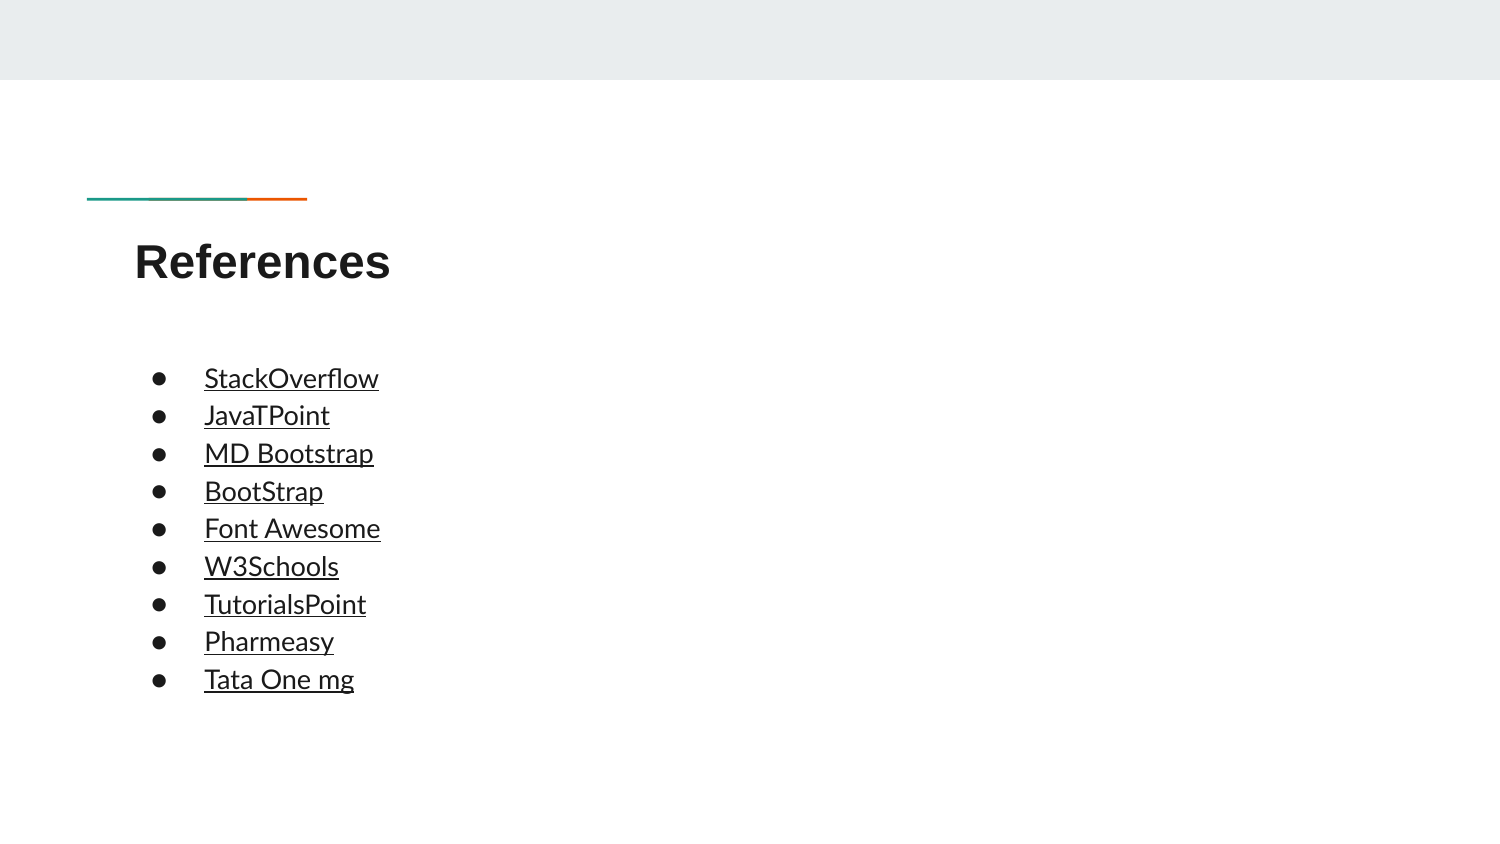

# References
StackOverflow
JavaTPoint
MD Bootstrap
BootStrap
Font Awesome
W3Schools
TutorialsPoint
Pharmeasy
Tata One mg